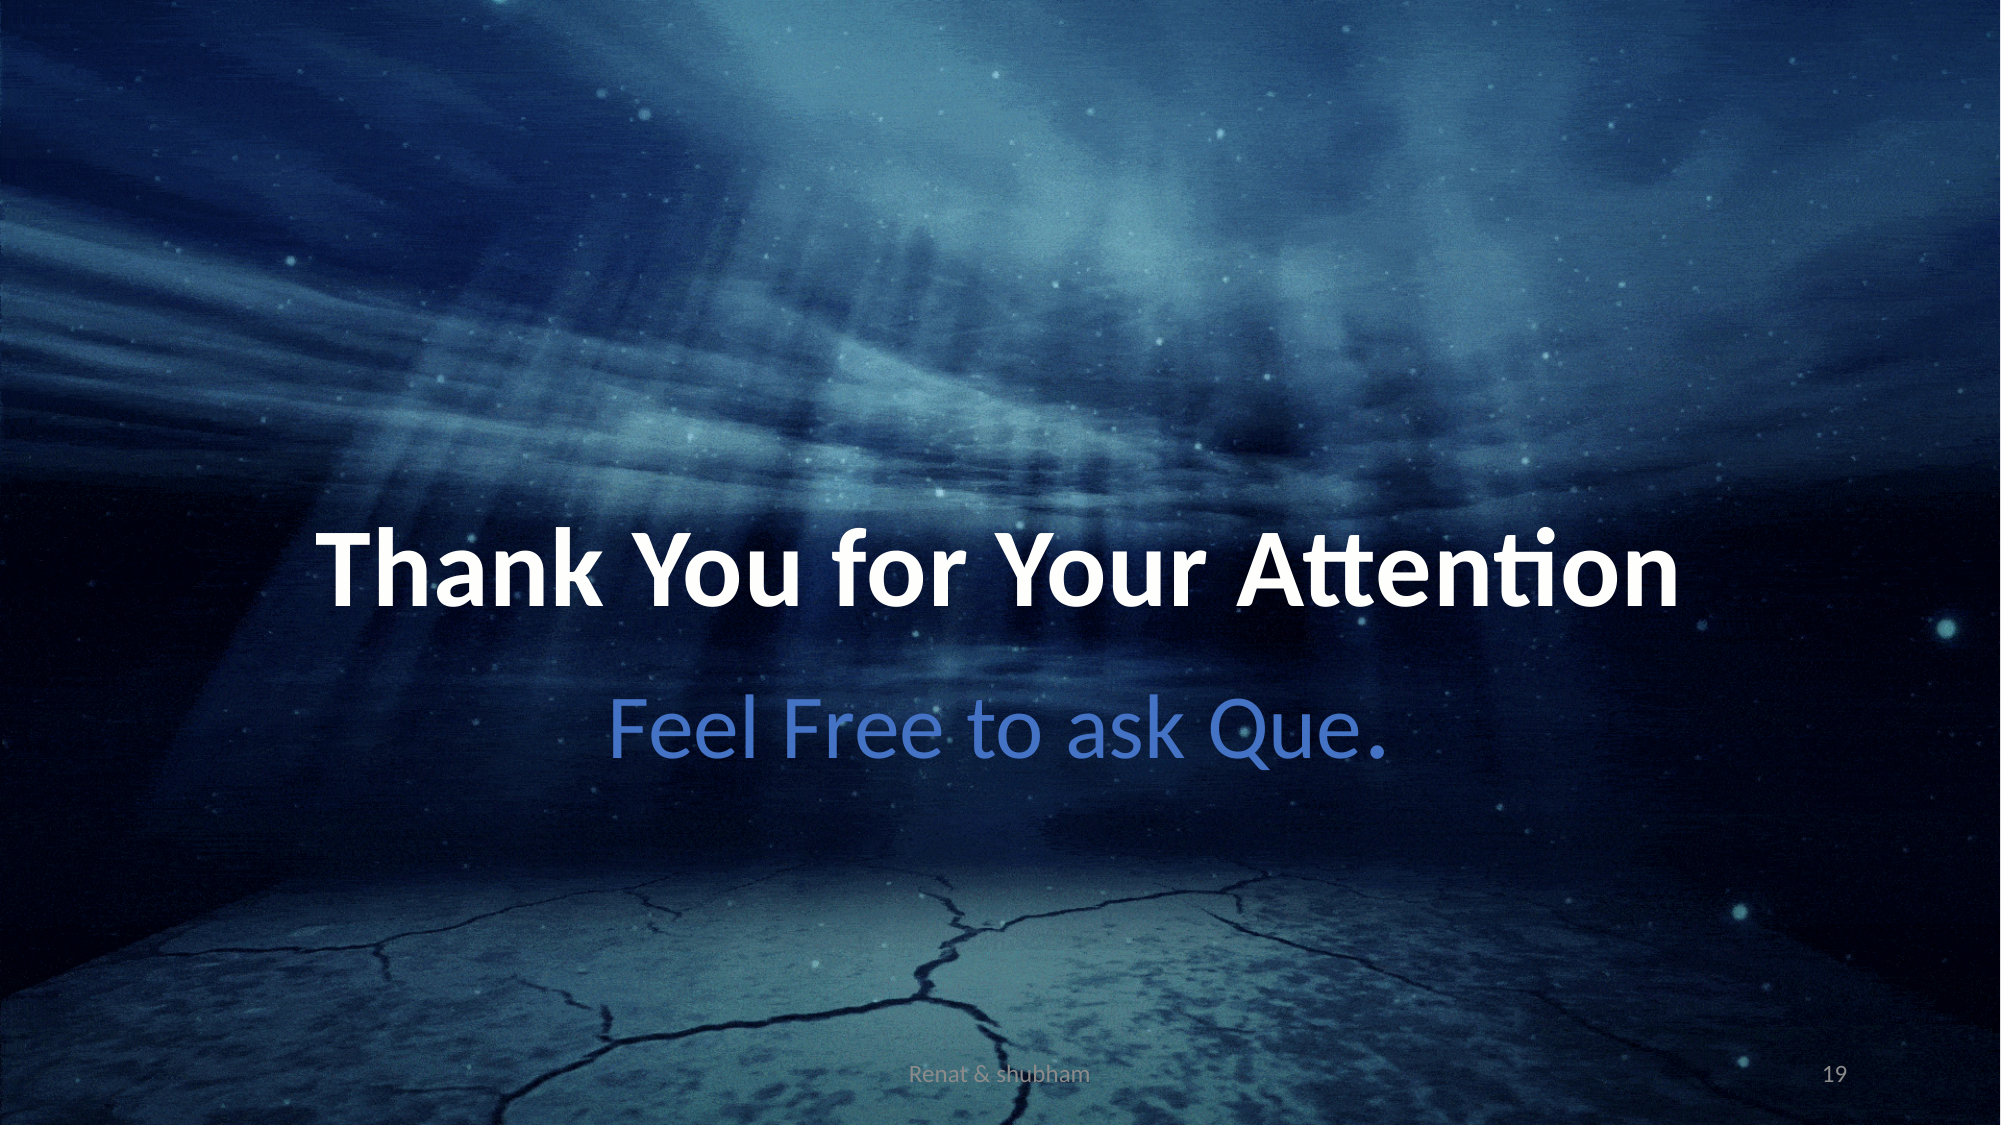

Thank You for Your Attention
Feel Free to ask Que.
Renat & shubham
19